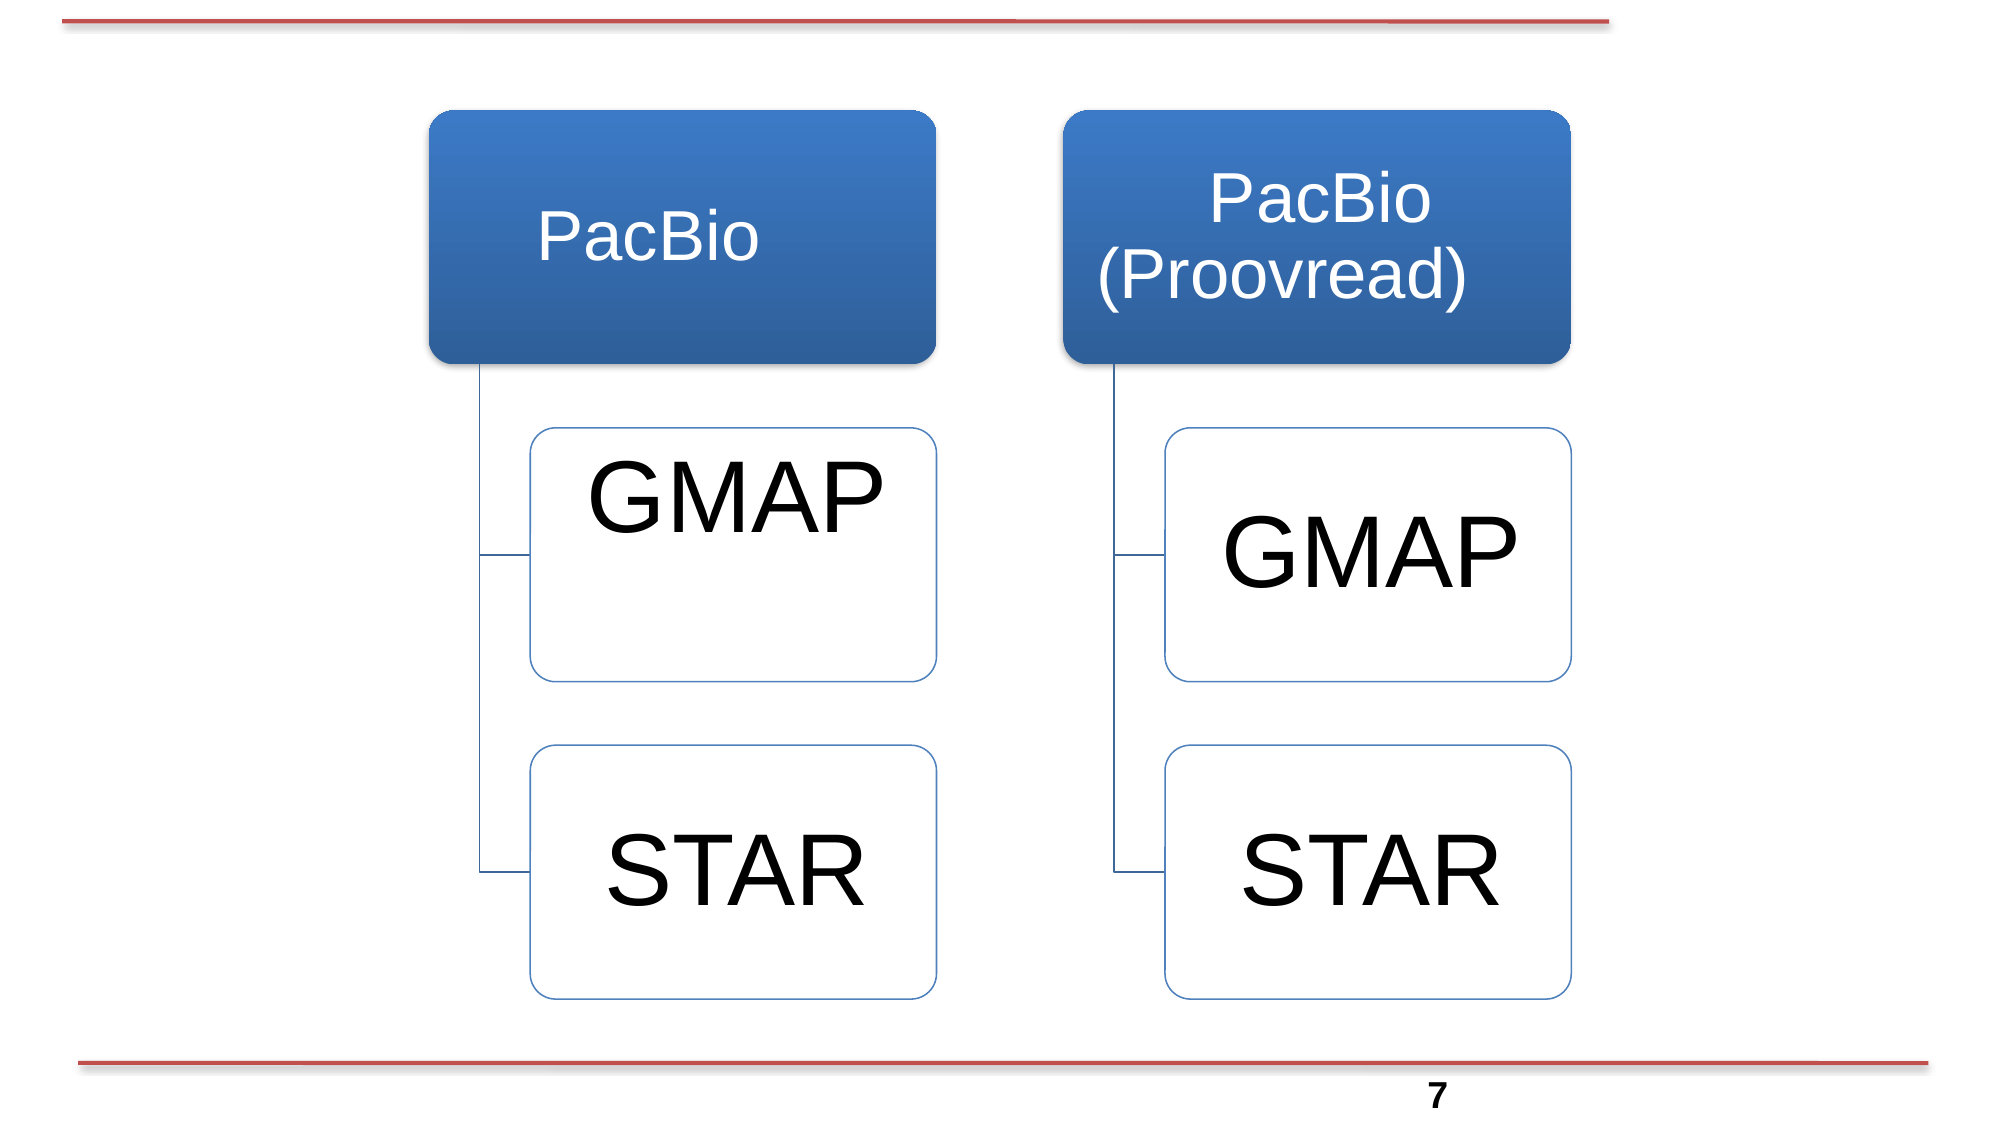

PacBio
GMAP
STAR
PacBio (Proovread)
GMAP
STAR
7